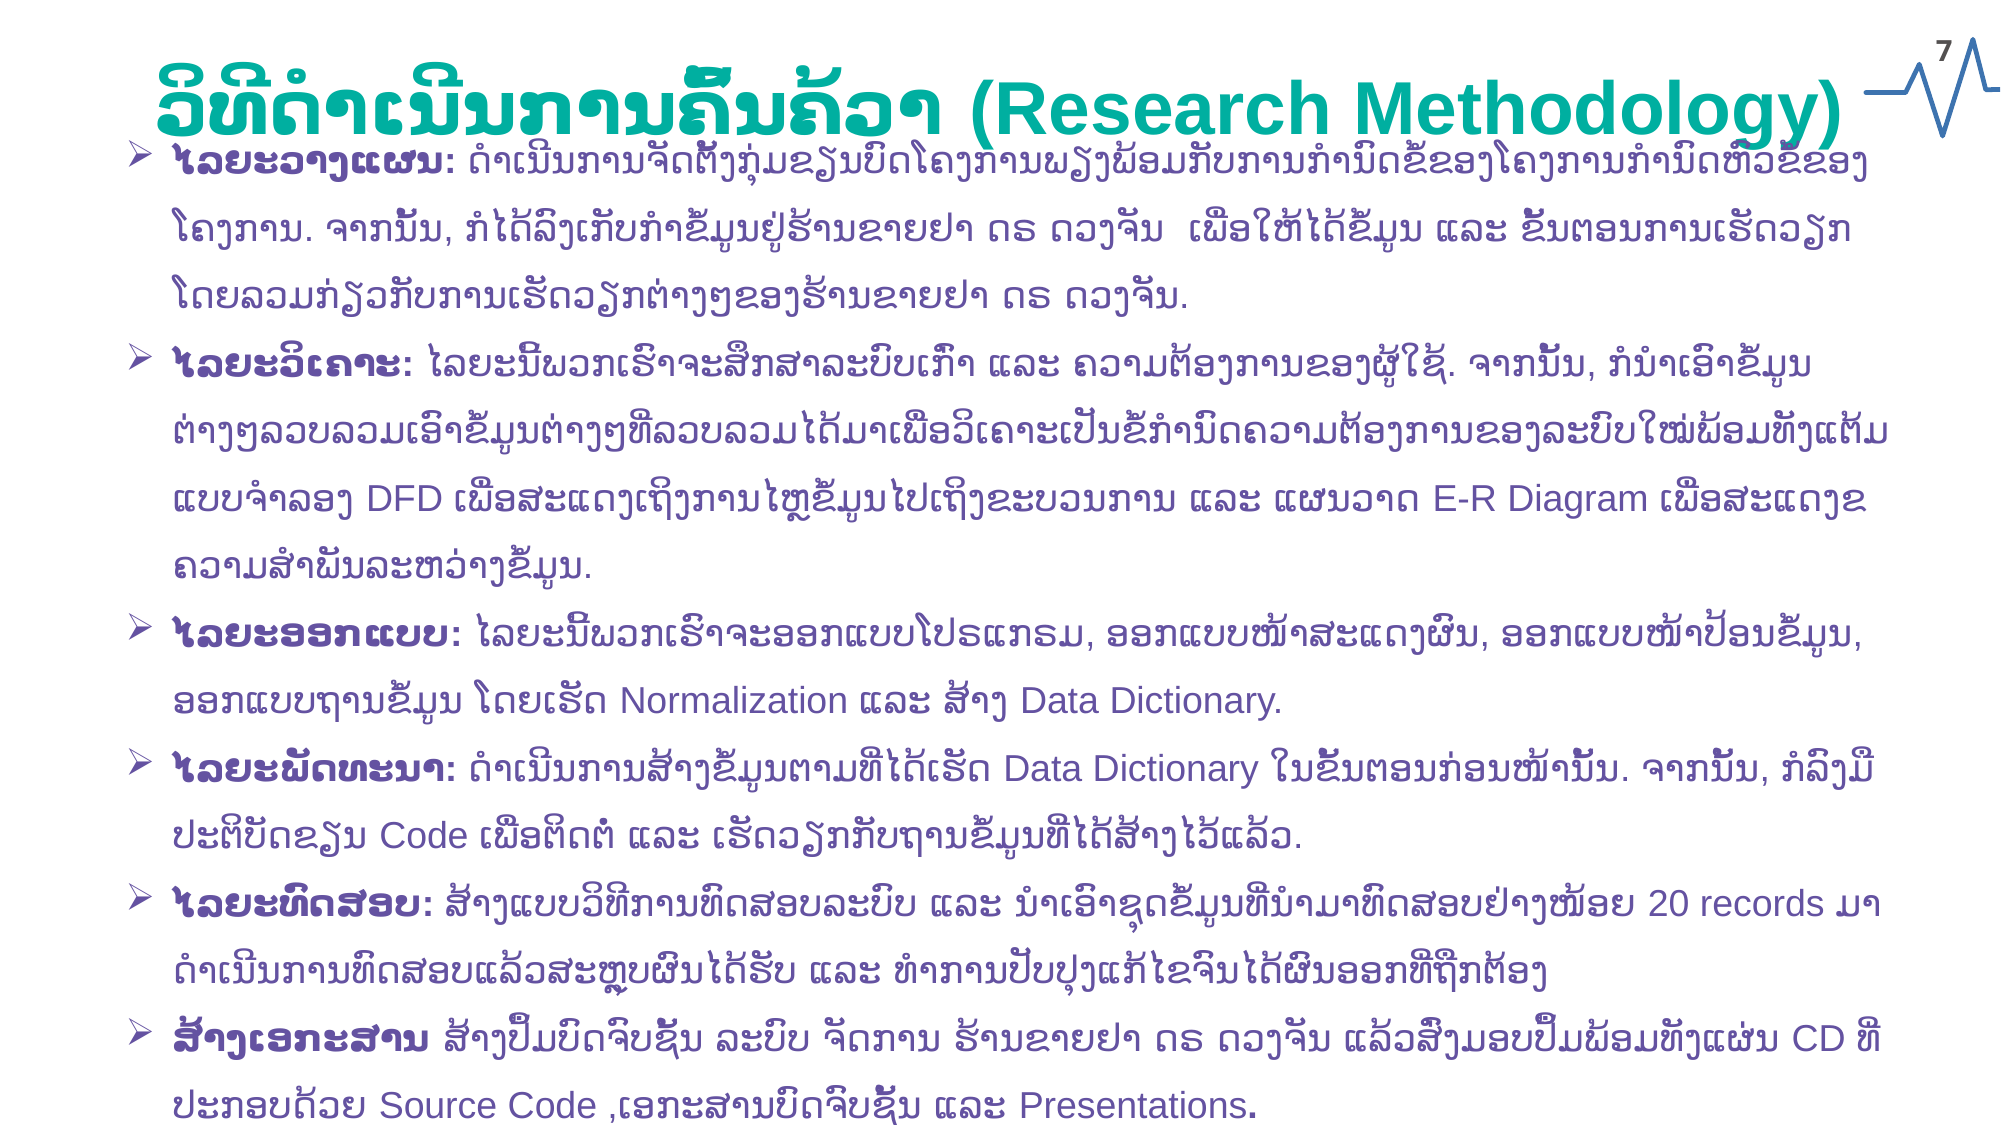

7
ວິທີດຳເນີນການຄົ້ນຄ້ວາ (Research Methodology)
ໄລຍະວາງແຜນ: ດຳເນີນການຈັດຕັ້ງກຸ່ມຂຽນບົດໂຄງການພຽງພ້ອມກັບການກຳນົດຂໍ້ຂອງໂຄງການກຳນົດຫົວຂໍ້ຂອງໂຄງການ. ຈາກນັ້ນ, ກໍໄດ້ລົງເກັບກຳຂໍ້ມູນຢູ່ຮ້ານຂາຍຢາ ດຣ ດວງຈັນ  ເພື່ອໃຫ້ໄດ້ຂໍ້ມູນ ແລະ ຂັ້ນຕອນການເຮັດວຽກໂດຍລວມກ່ຽວກັບການເຮັດວຽກຕ່າງໆຂອງຮ້ານຂາຍຢາ ດຣ ດວງຈັນ.
ໄລຍະວິເຄາະ: ໄລຍະນີ້ພວກເຮົາຈະສຶກສາລະບົບເກົ່າ ແລະ ຄວາມຕ້ອງການຂອງຜູ້ໃຊ້. ຈາກນັ້ນ, ກໍນຳເອົາຂໍ້ມູນຕ່າງໆລວບລວມເອົາຂໍ້ມູນຕ່າງໆທີ່ລວບລວມໄດ້ມາເພື່ອວິເຄາະເປັນຂໍ້ກຳນົດຄວາມຕ້ອງການຂອງລະບົບໃໝ່ພ້ອມທັງແຕ້ມແບບຈຳລອງ DFD ເພື່ອສະແດງເຖິງການໄຫຼຂໍ້ມູນໄປເຖິງຂະບວນການ ແລະ ແຜນວາດ E-R Diagram ເພື່ອສະແດງຂຄວາມສຳພັນລະຫວ່າງຂໍ້ມູນ.
ໄລຍະອອກແບບ: ໄລຍະນີ້ພວກເຮົາຈະອອກແບບໂປຣແກຣມ, ອອກແບບໜ້າສະແດງຜົນ, ອອກແບບໜ້າປ້ອນຂໍ້ມູນ, ອອກແບບຖານຂໍ້ມູນ ໂດຍເຮັດ Normalization ແລະ ສ້າງ Data Dictionary.
ໄລຍະພັດທະນາ: ດຳເນີນການສ້າງຂໍ້ມູນຕາມທີ່ໄດ້ເຮັດ Data Dictionary ໃນຂັ້ນຕອນກ່ອນໜ້ານັ້ນ. ຈາກນັ້ນ, ກໍລົງມືປະຕິບັດຂຽນ Code ເພື່ອຕິດຕໍ່ ແລະ ເຮັດວຽກກັບຖານຂໍ້ມູນທີ່ໄດ້ສ້າງໄວ້ແລ້ວ.
ໄລຍະທົດສອບ: ສ້າງແບບວິທີການທົດສອບລະບົບ ແລະ ນຳເອົາຊຸດຂໍ້ມູນທີ່ນຳມາທົດສອບຢ່າງໜ້ອຍ 20 records ມາດຳເນີນການທົດສອບແລ້ວສະຫຼຸບຜົນໄດ້ຮັບ ແລະ ທຳການປັບປຸງແກ້ໄຂຈົນໄດ້ຜົນອອກທີ່ຖືກຕ້ອງ
ສ້າງເອກະສານ ສ້າງປຶ້ມບົດຈົບຊັ້ນ ລະບົບ ຈັດການ ຮ້ານຂາຍຢາ ດຣ ດວງຈັນ ແລ້ວສົ່ງມອບປຶ້ມພ້ອມທັງແຜ່ນ CD ທີ່ປະກອບດ້ວຍ Source Code ,ເອກະສານບົດຈົບຊັ້ນ ແລະ Presentations.